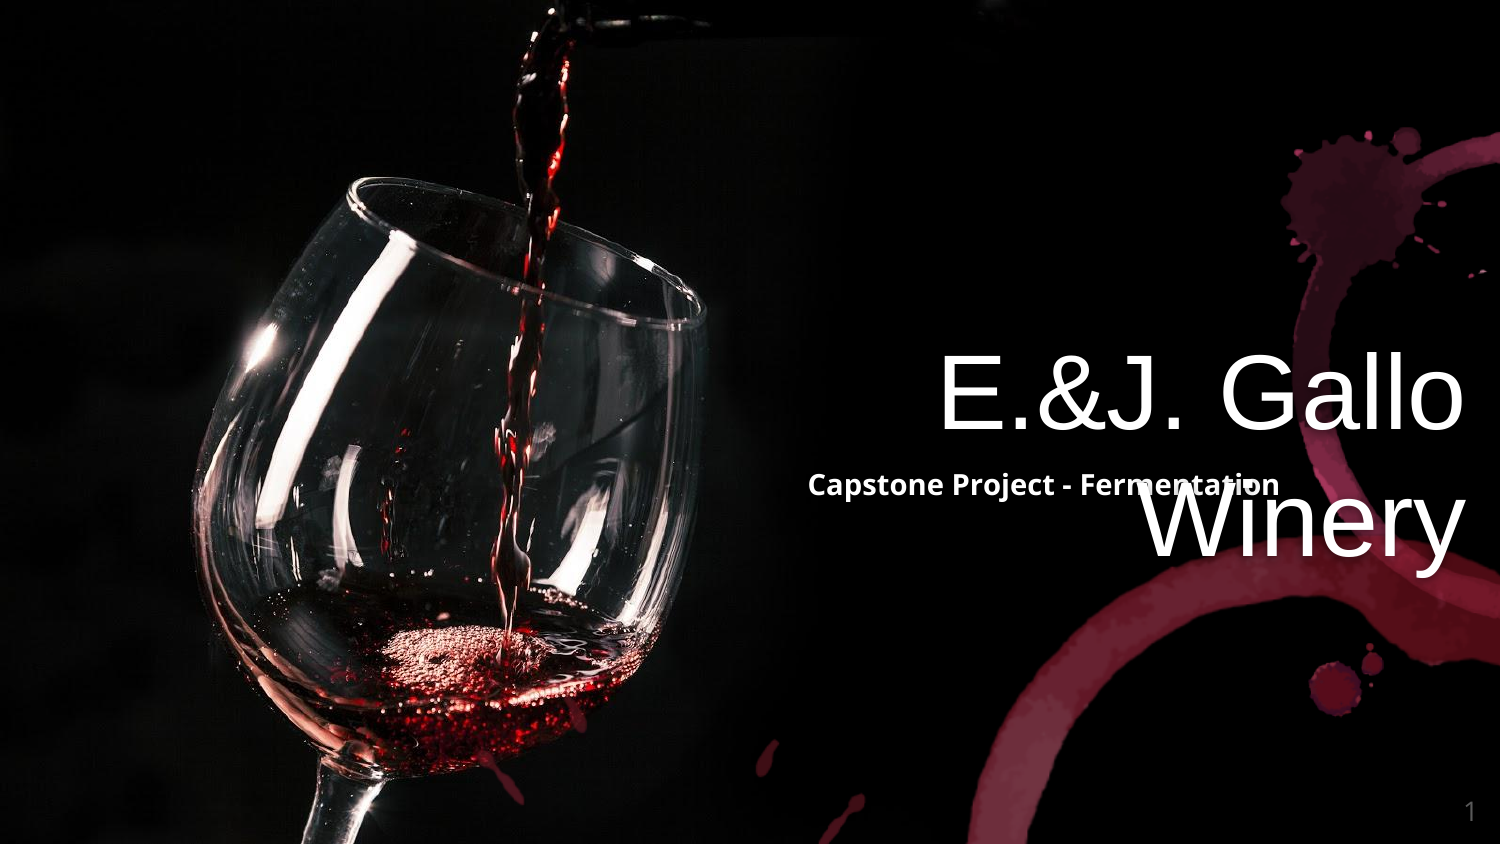

# E.&J. Gallo Winery
Capstone Project - Fermentation
1